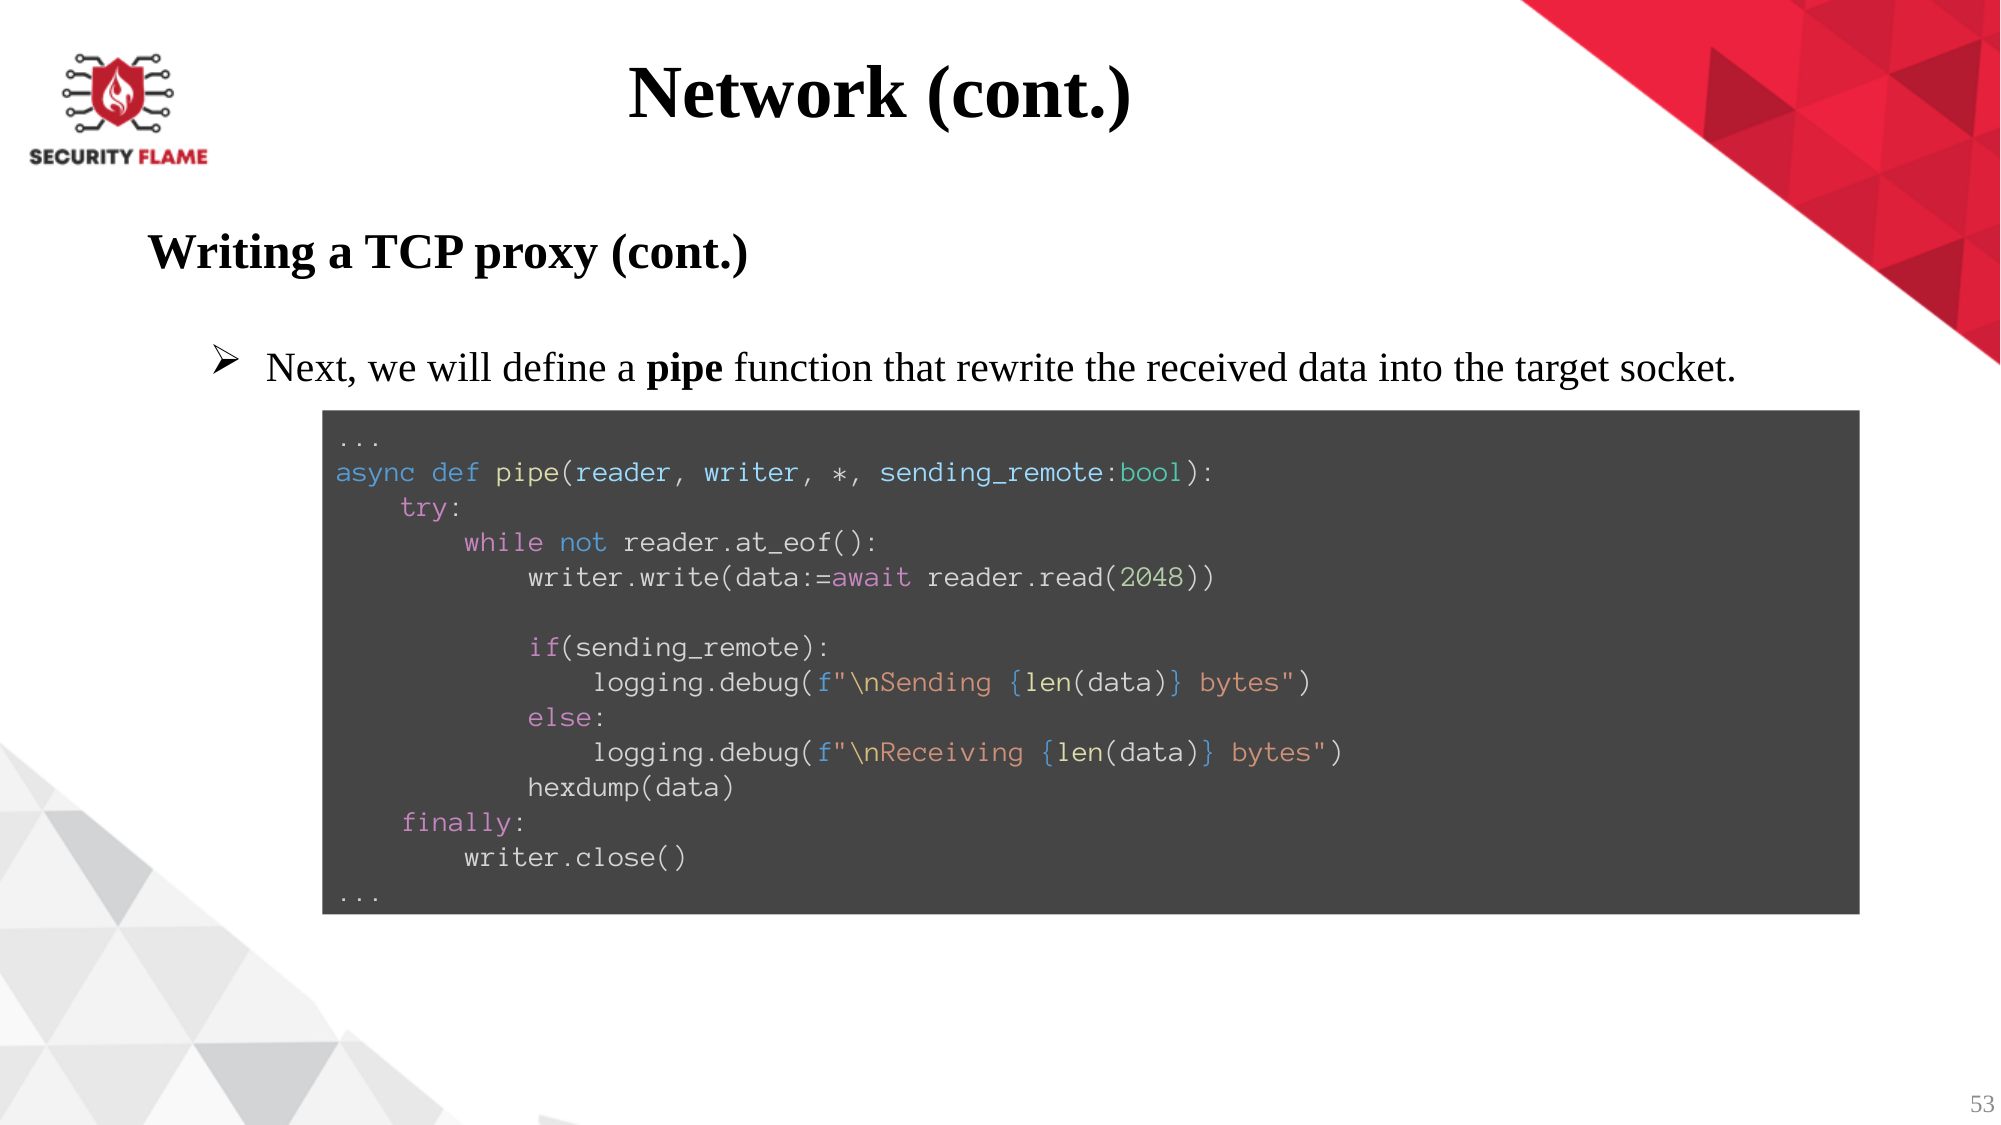

Network (cont.)
Writing a TCP proxy (cont.)
Next, we will define a pipe function that rewrite the received data into the target socket.
...
async def pipe(reader, writer, *, sending_remote:bool):
    try:
        while not reader.at_eof():
            writer.write(data:=await reader.read(2048))
            if(sending_remote):
                logging.debug(f"\nSending {len(data)} bytes")
            else:
                logging.debug(f"\nReceiving {len(data)} bytes")
            hexdump(data)
    finally:
        writer.close()
...
53